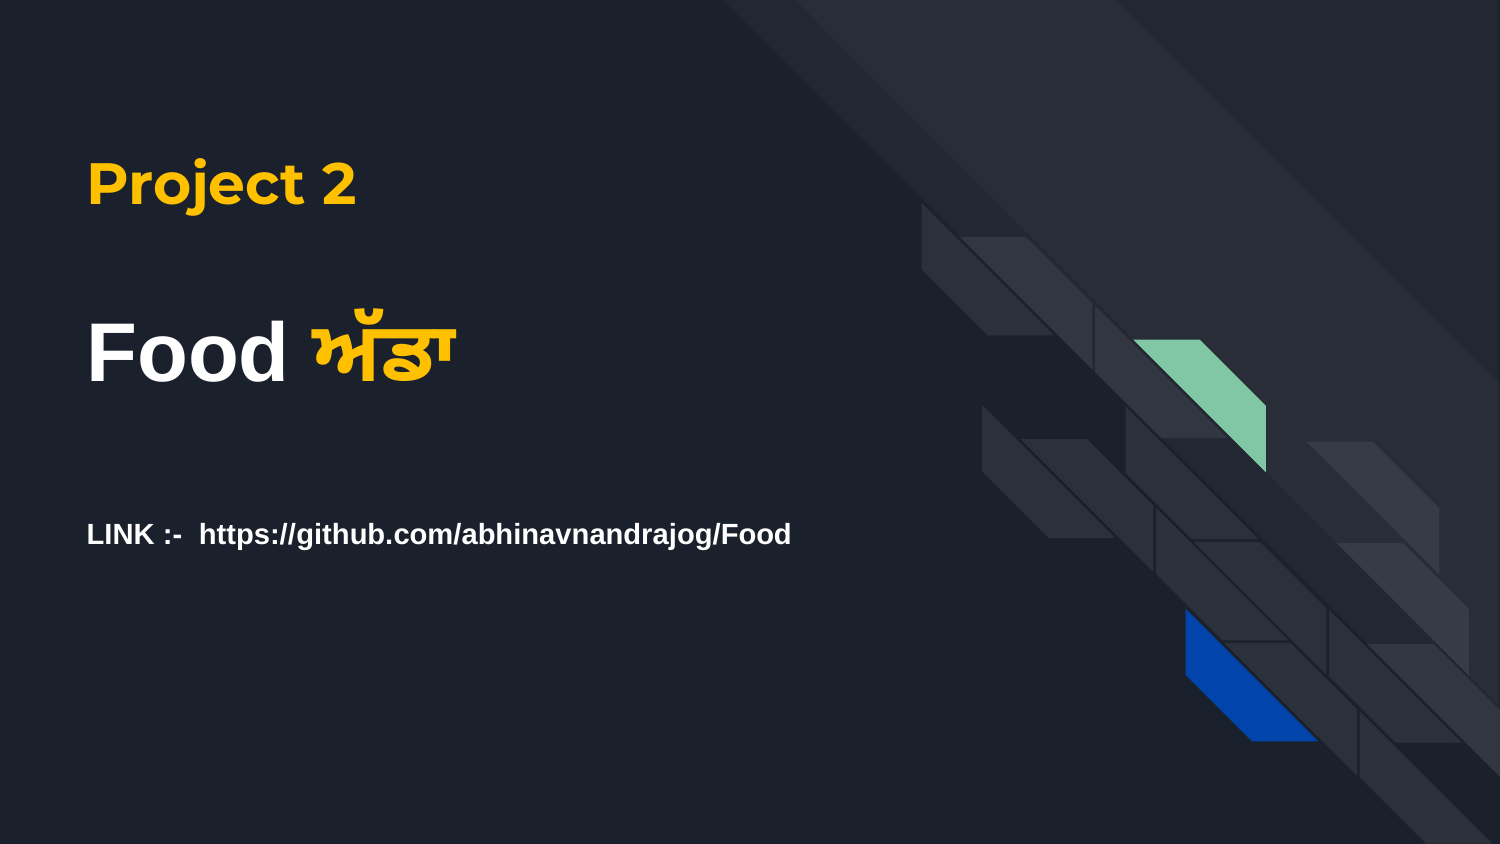

# Project 2
Food ਅੱਡਾ

LINK :-  https://github.com/abhinavnandrajog/Food